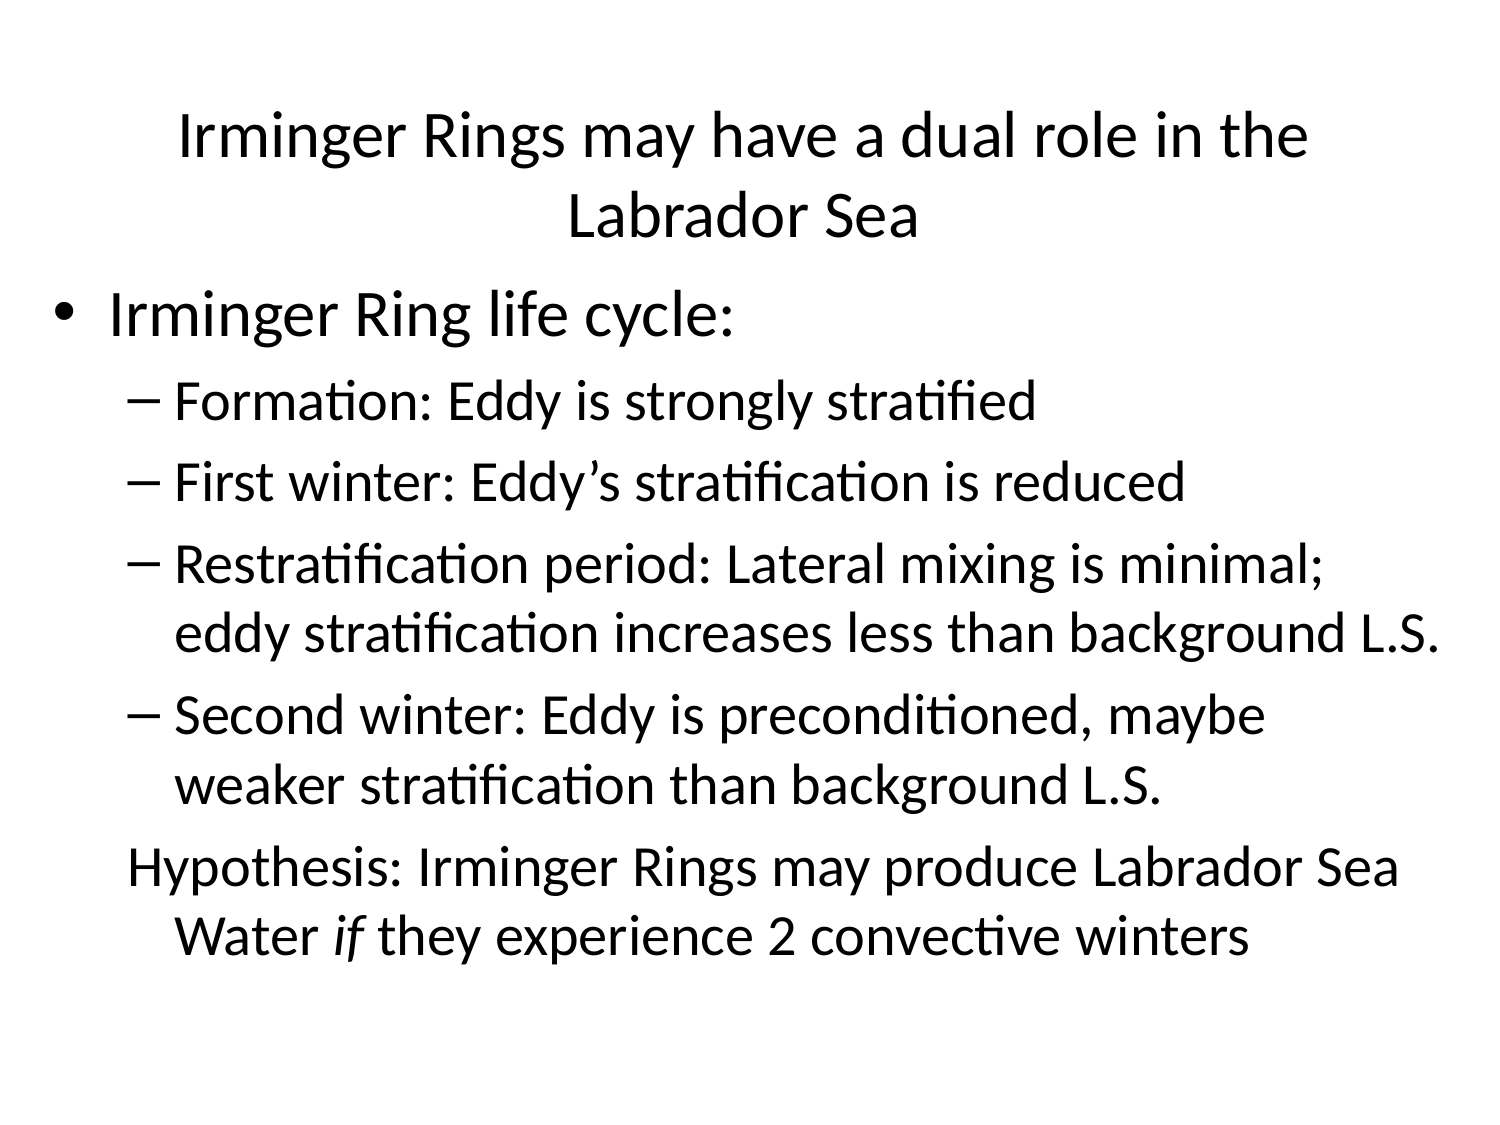

# Irminger Rings may have a dual role in the Labrador Sea
Irminger Ring life cycle:
Formation: Eddy is strongly stratified
First winter: Eddy’s stratification is reduced
Restratification period: Lateral mixing is minimal; eddy stratification increases less than background L.S.
Second winter: Eddy is preconditioned, maybe weaker stratification than background L.S.
Hypothesis: Irminger Rings may produce Labrador Sea Water if they experience 2 convective winters